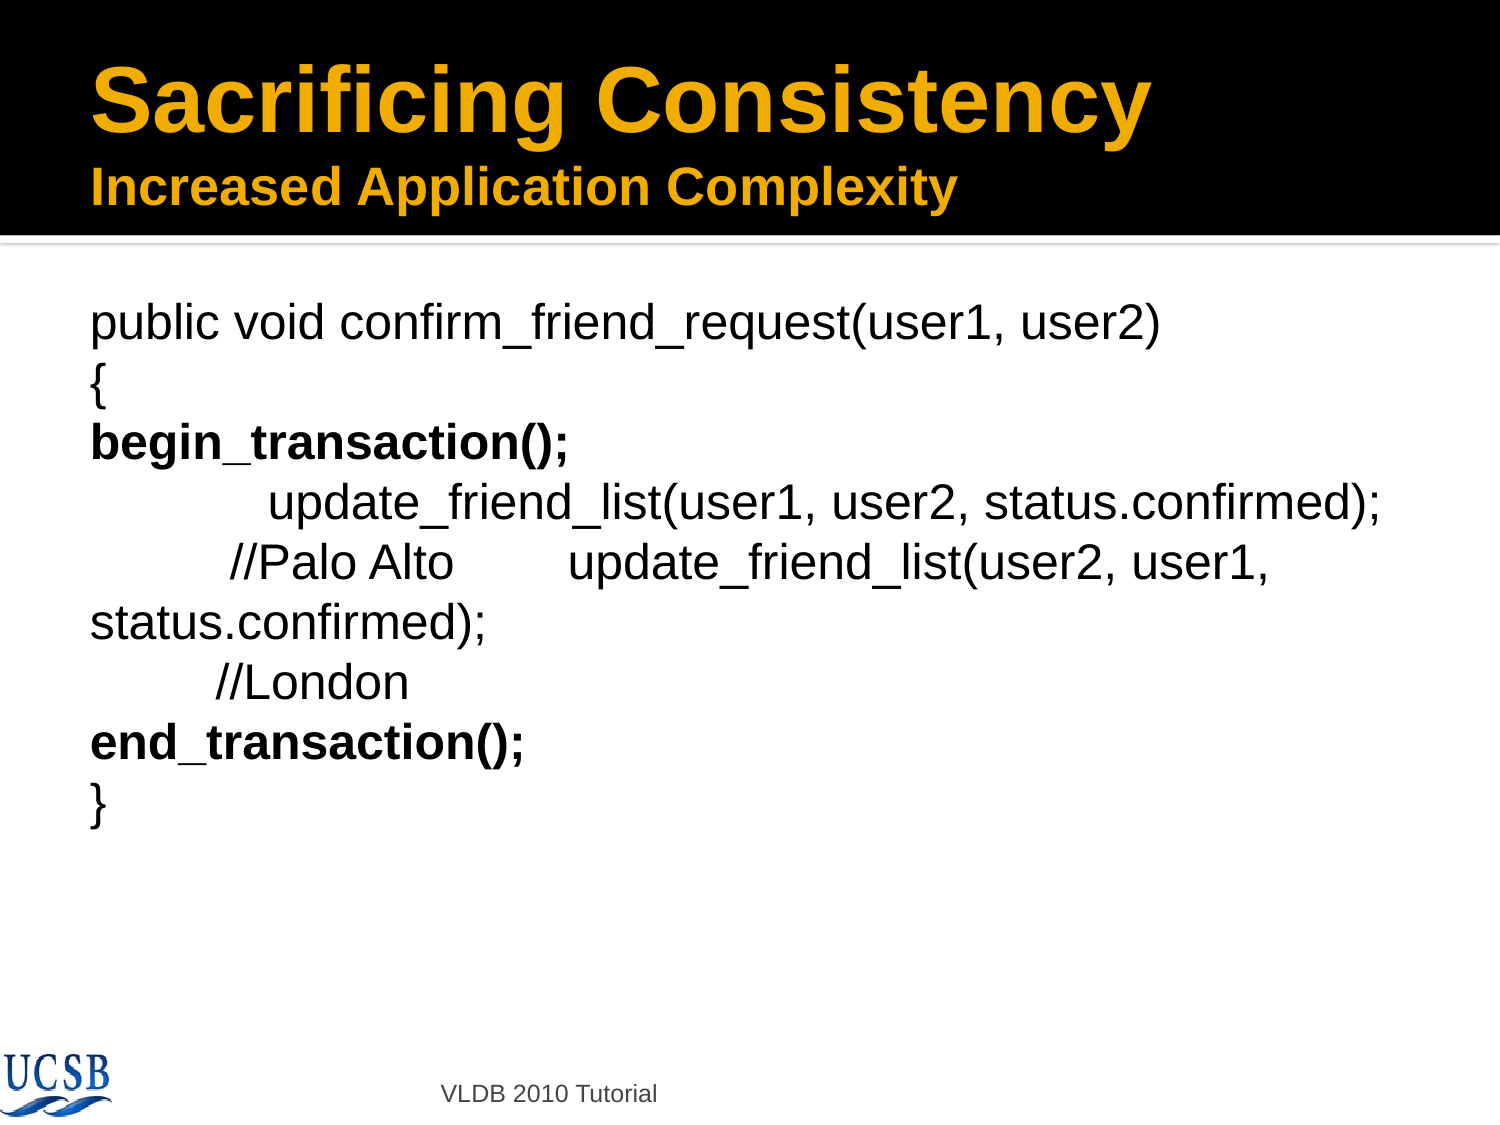

# Sacrificing Consistency Increased Application Complexity
public void confirm_friend_request(user1, user2)
{
begin_transaction();
 	  update_friend_list(user1, user2, status.confirmed);
          //Palo Alto  	  update_friend_list(user2, user1, status.confirmed);
         //London
end_transaction();
}
VLDB 2010 Tutorial